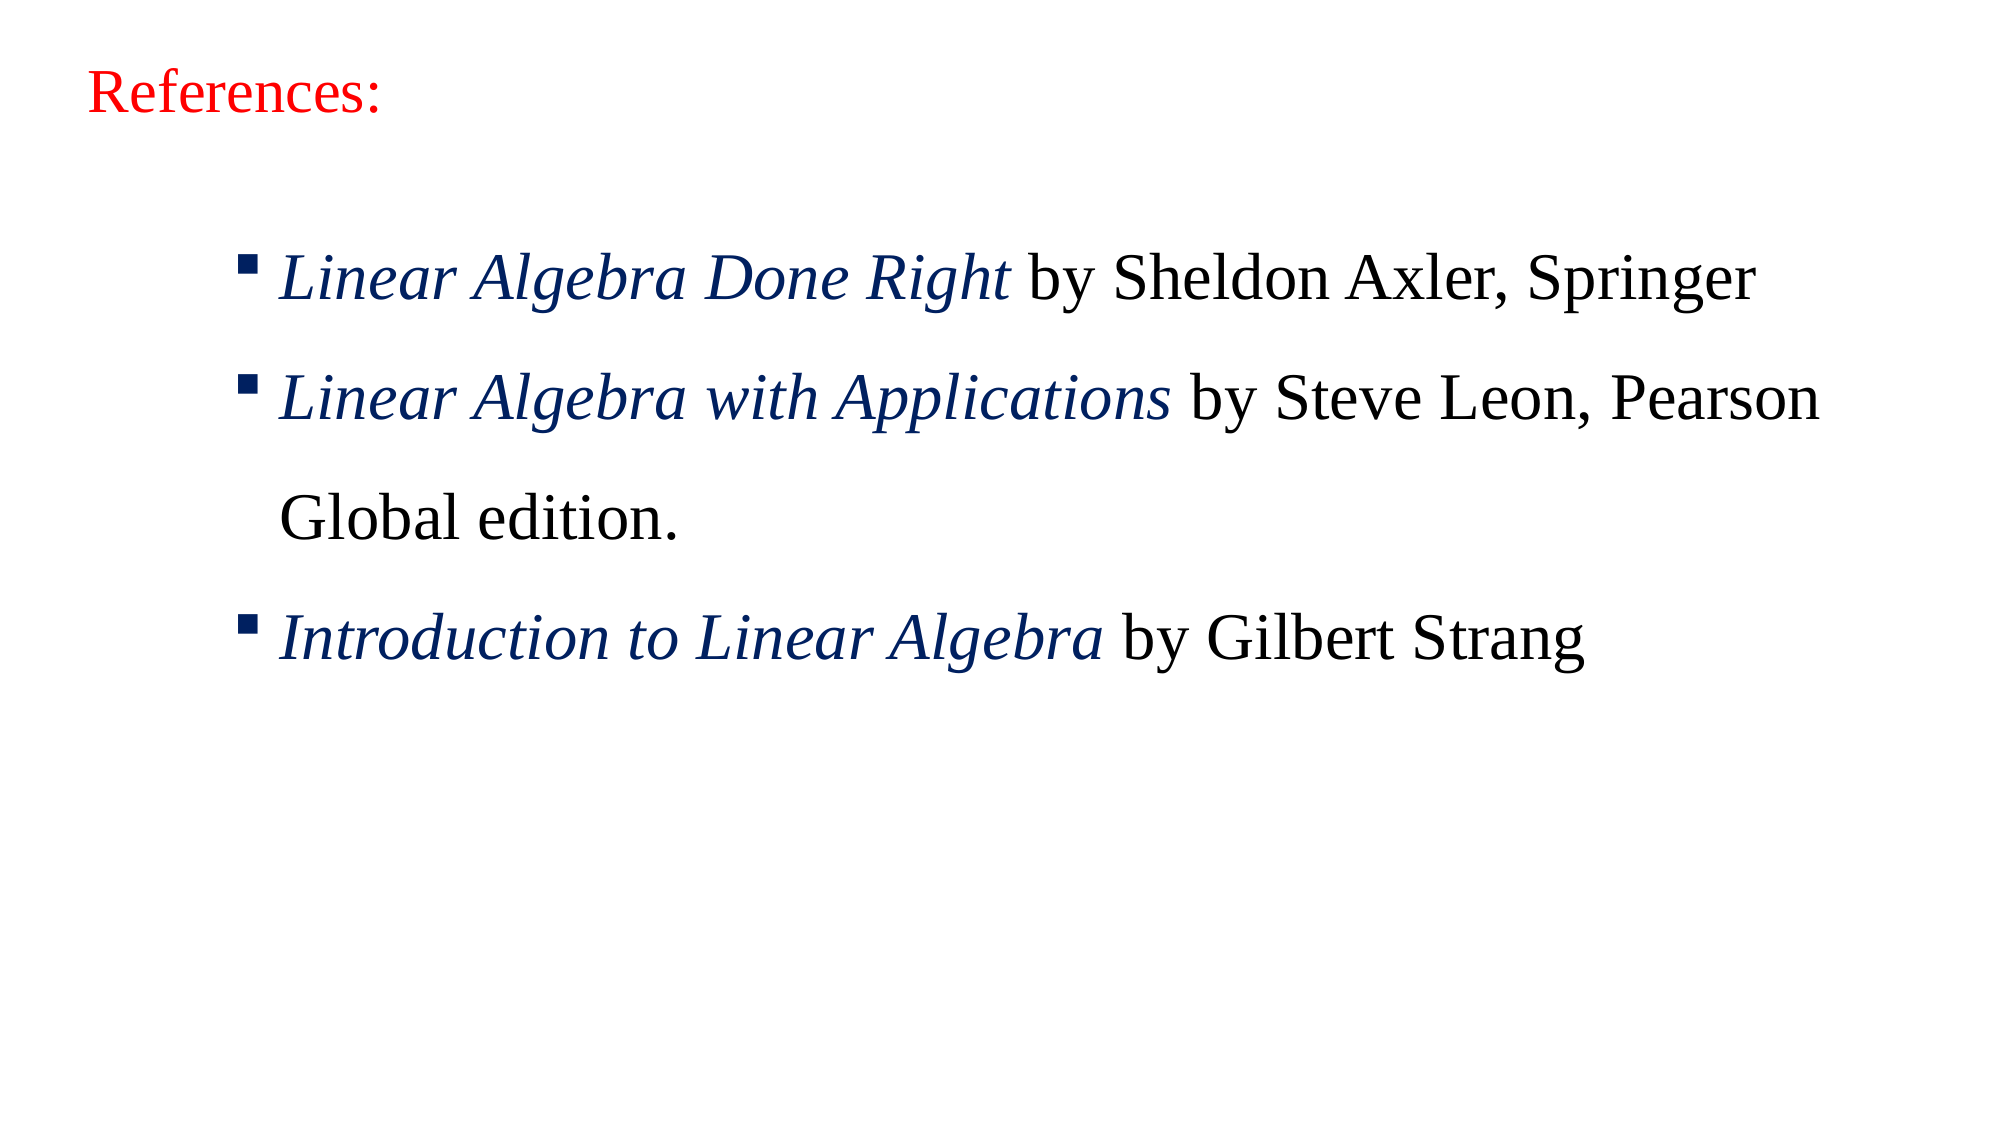

References:
Linear Algebra Done Right by Sheldon Axler, Springer
Linear Algebra with Applications by Steve Leon, Pearson Global edition.
Introduction to Linear Algebra by Gilbert Strang